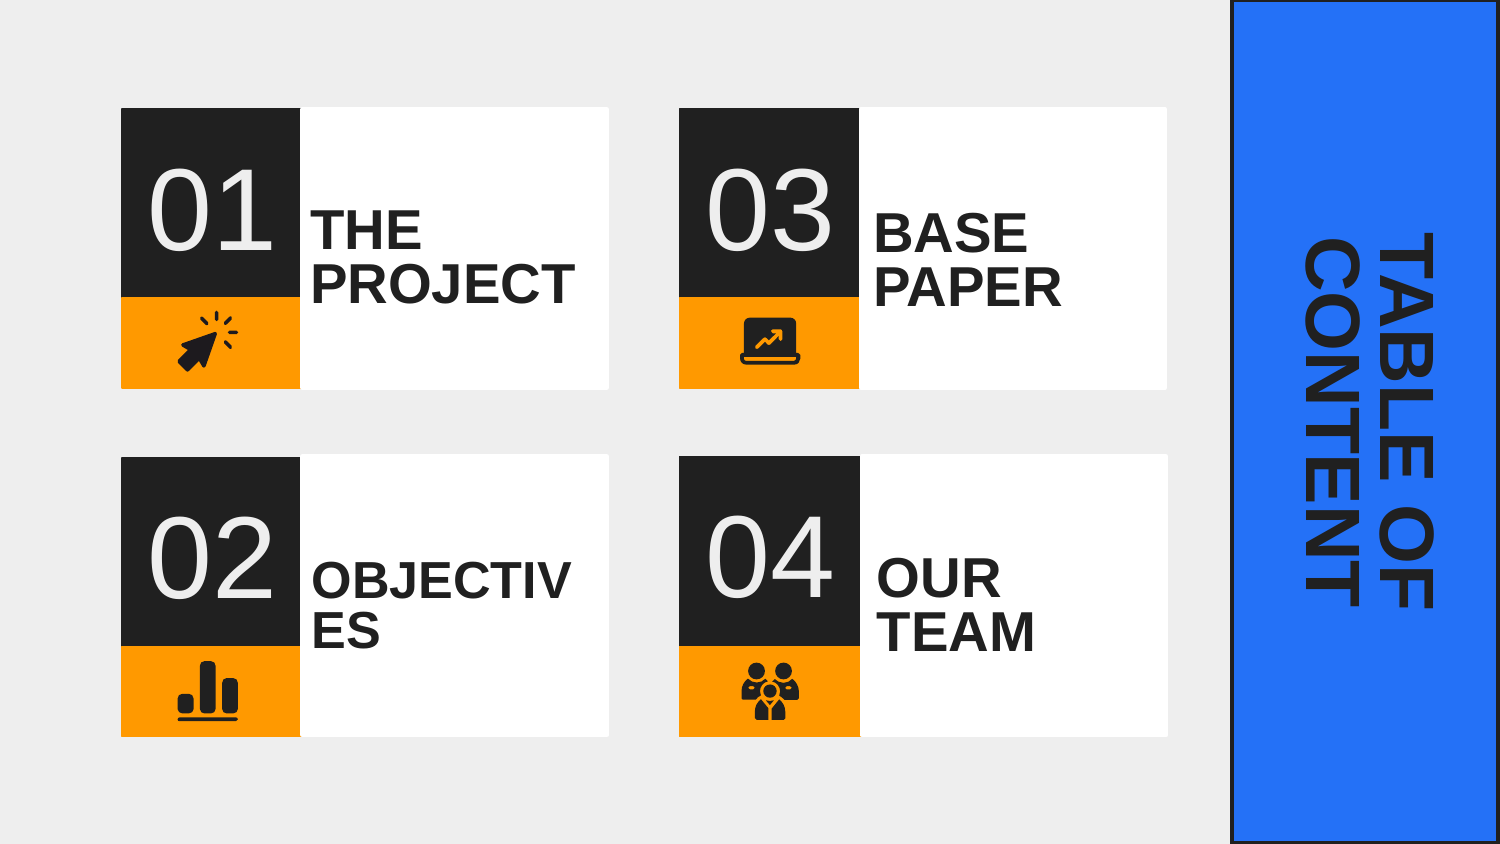

03
# 01
THE
PROJECT
BASE PAPER

TABLE OF CONTENT

02
04
OBJECTIVES
OUR
TEAM